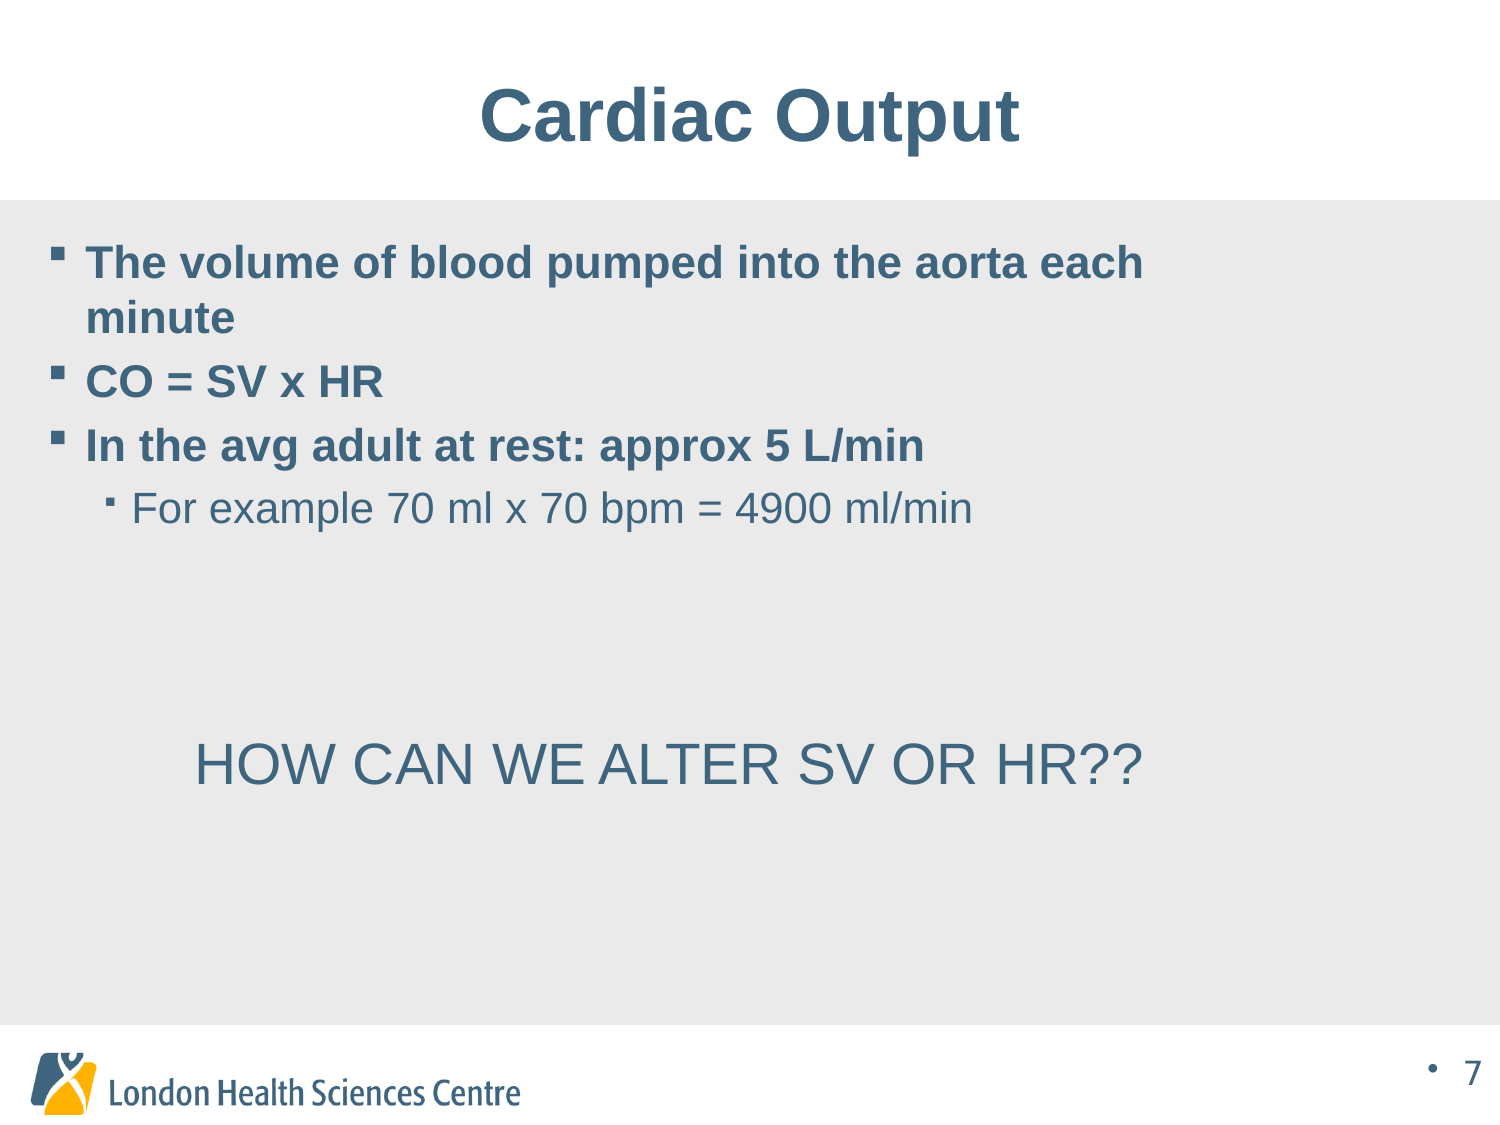

# Cardiac Output
The volume of blood pumped into the aorta each minute
CO = SV x HR
In the avg adult at rest: approx 5 L/min
For example 70 ml x 70 bpm = 4900 ml/min

HOW CAN WE ALTER SV OR HR??